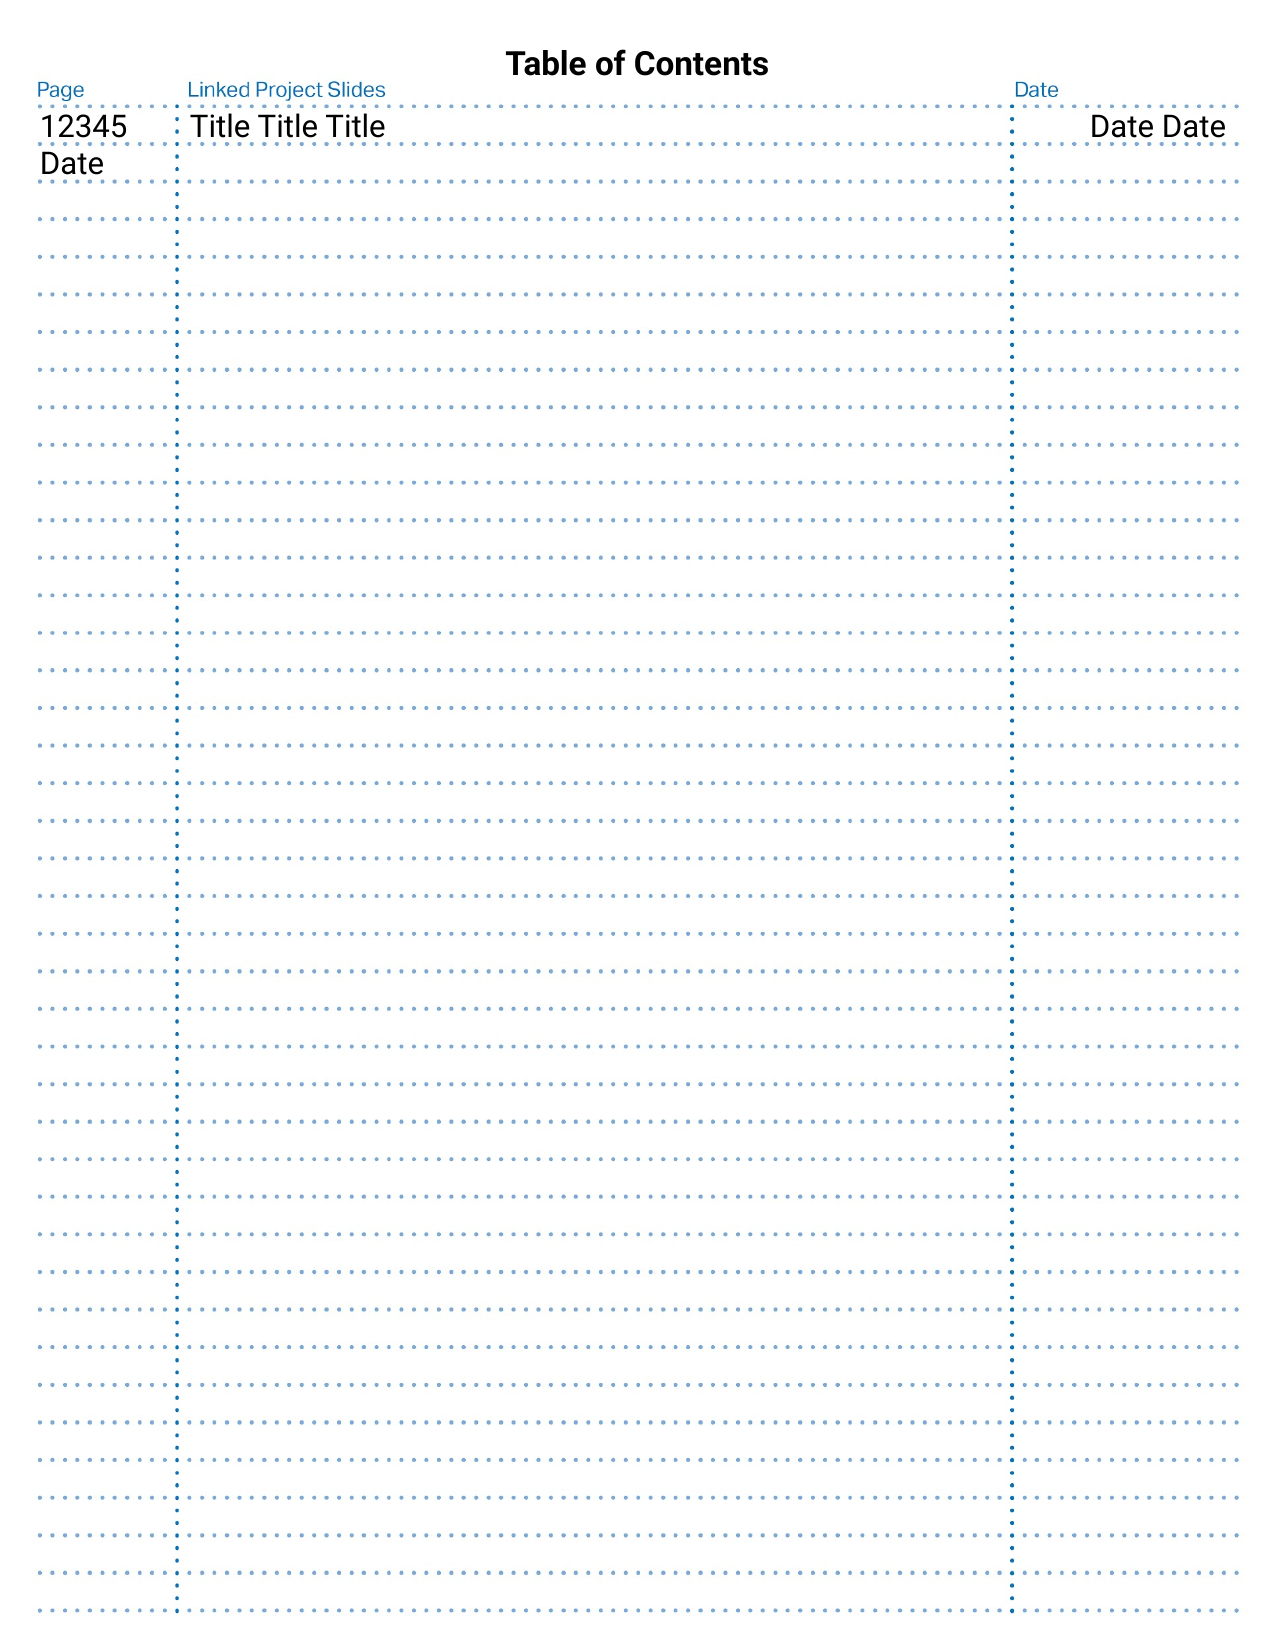

12345	Title Title Title					Date Date Date